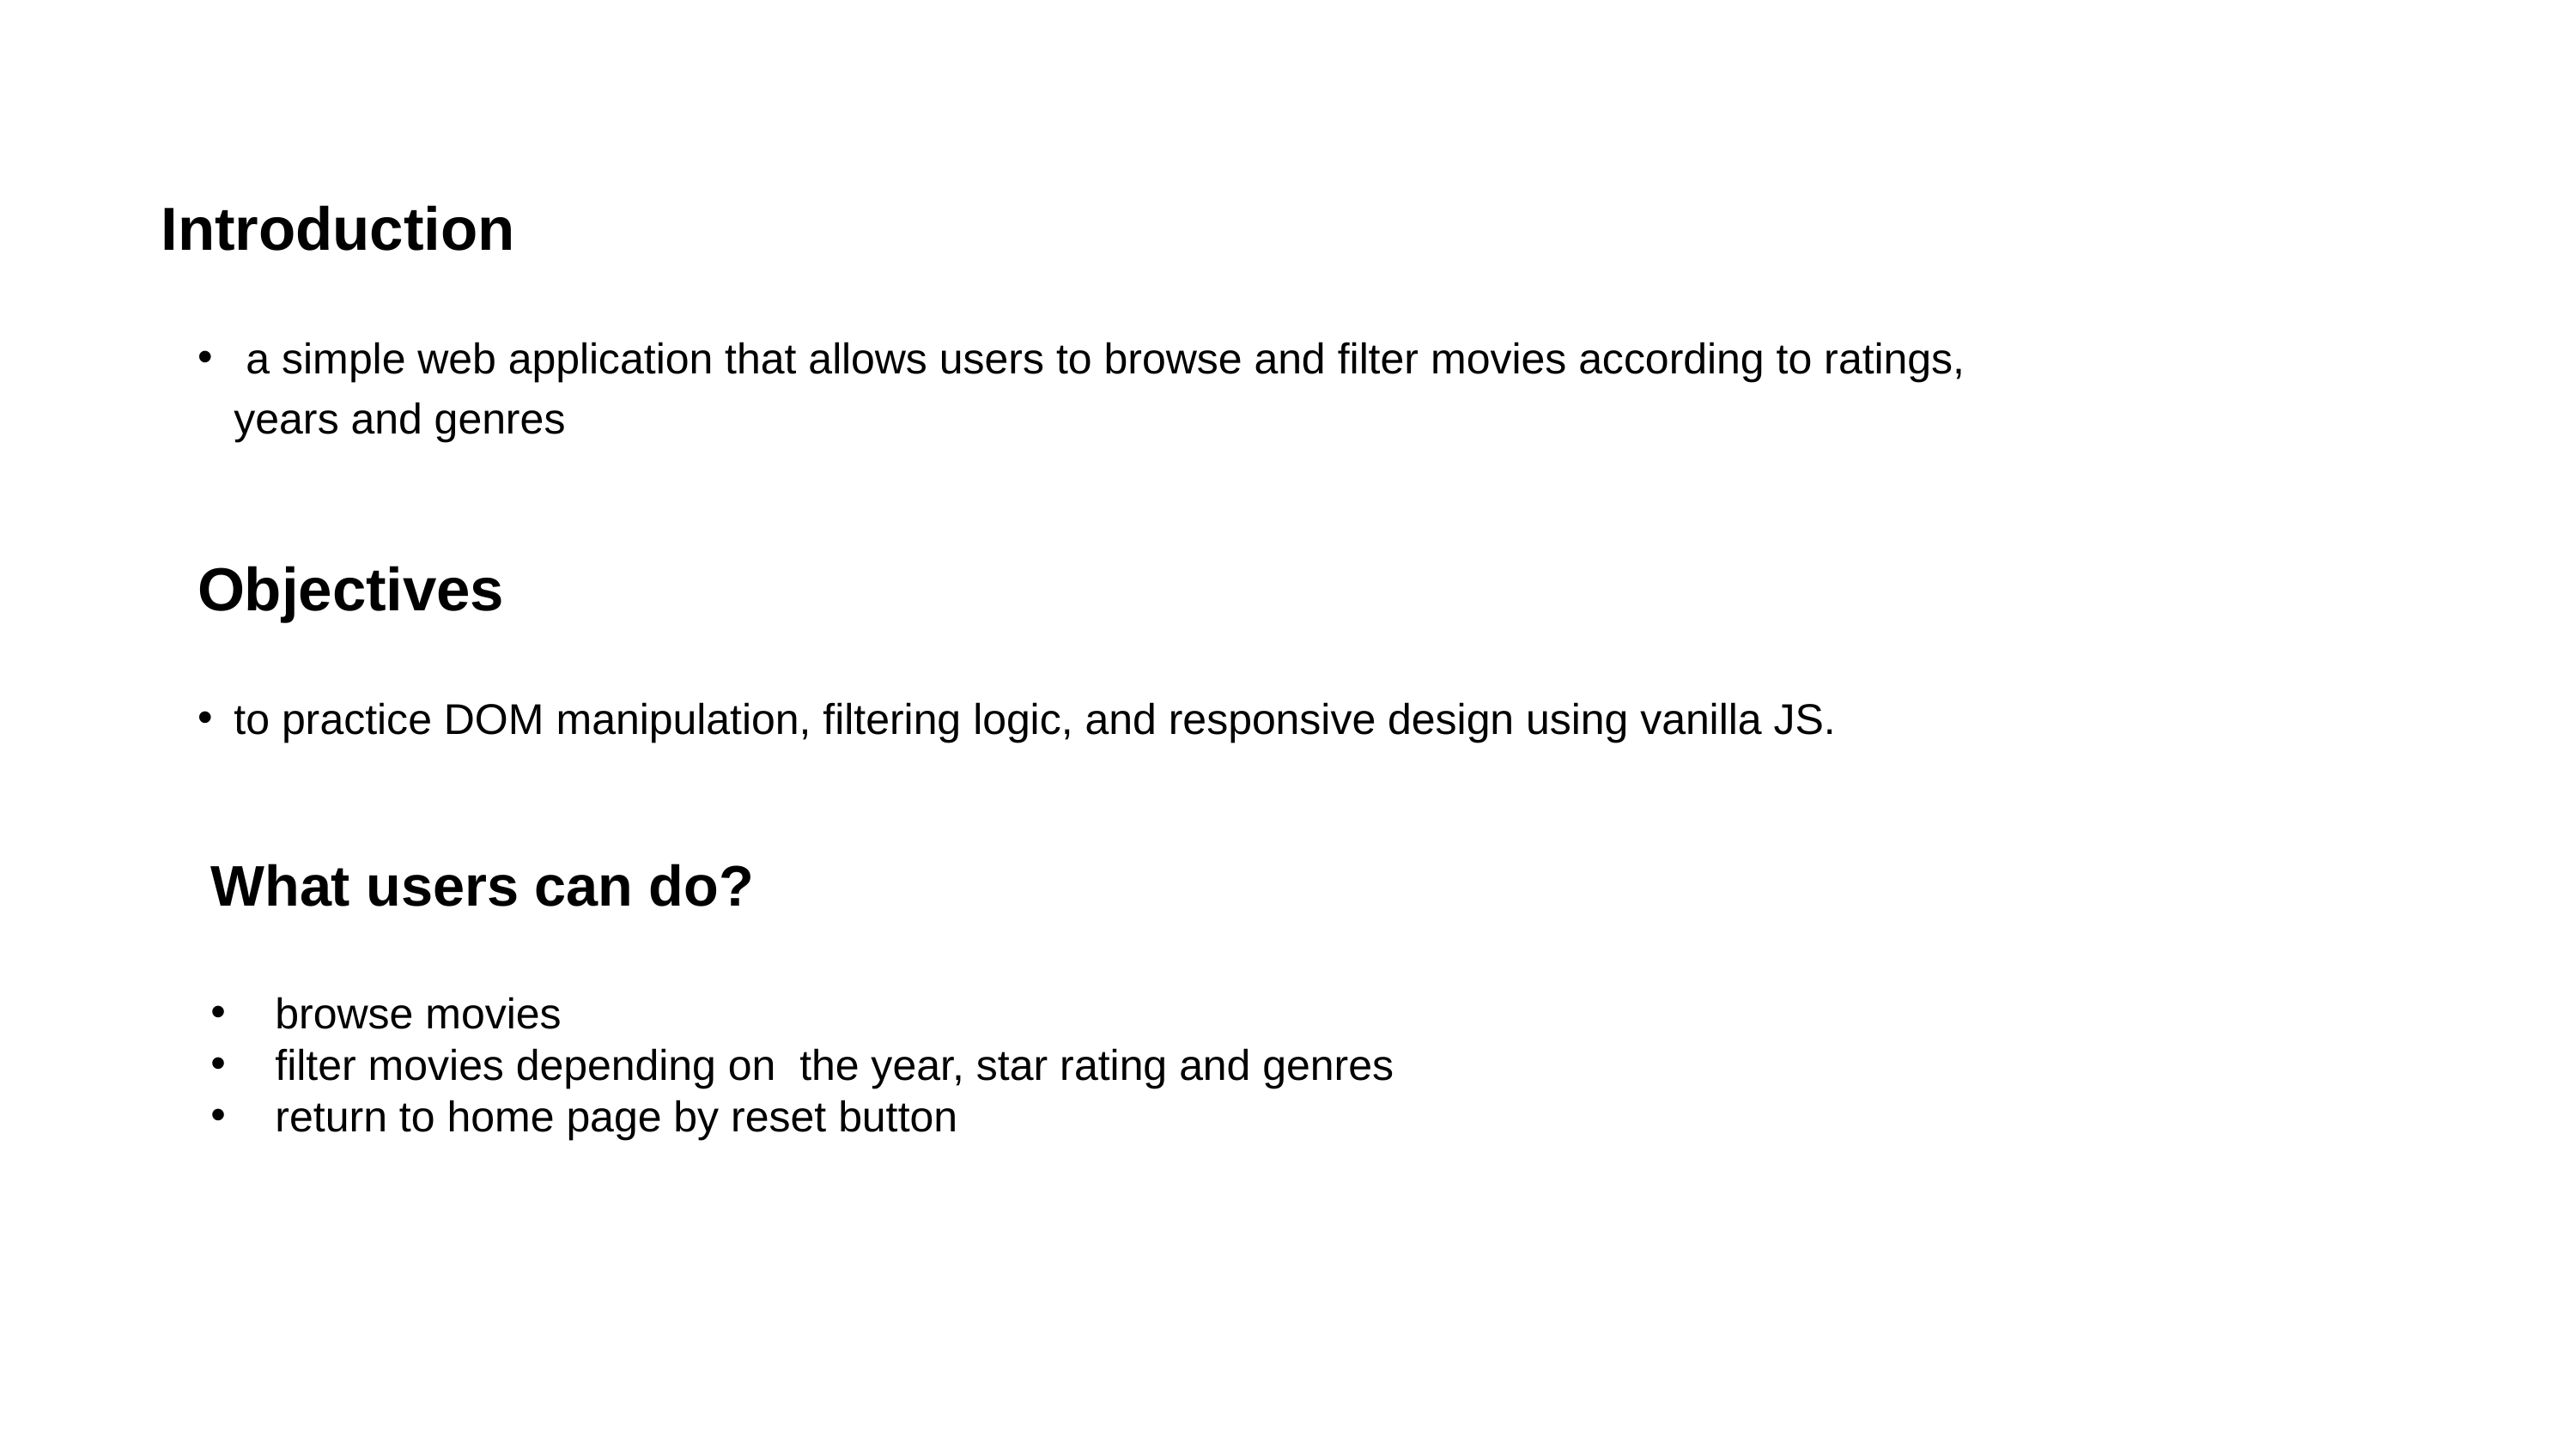

Introduction

 a simple web application that allows users to browse and filter movies according to ratings, years and genres

Objectives

to practice DOM manipulation, filtering logic, and responsive design using vanilla JS.

What users can do?

browse movies
filter movies depending on  the year, star rating and genres
return to home page by reset button